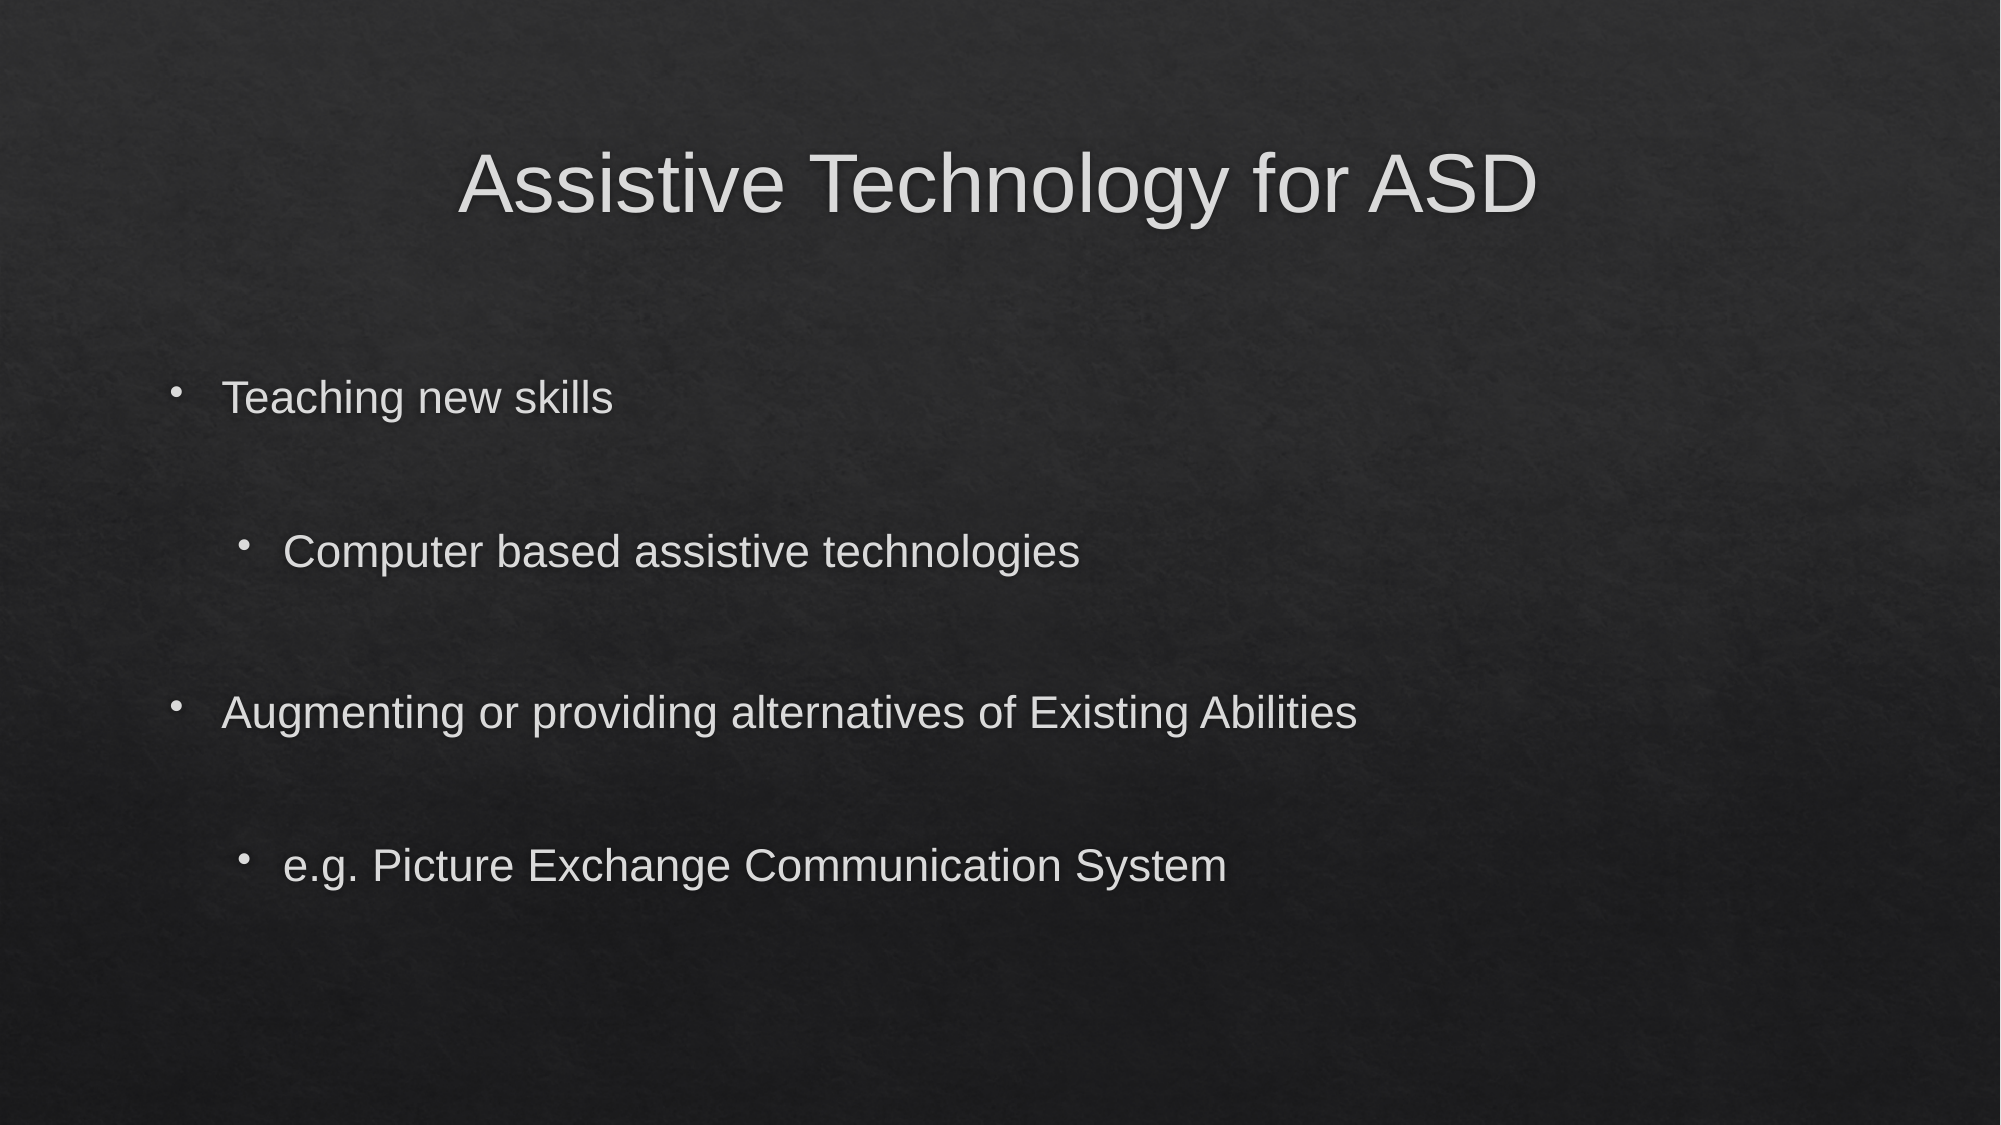

# Assistive Technology for ASD

Teaching new skills

Computer based assistive technologies

Augmenting or providing alternatives of Existing Abilities

e.g. Picture Exchange Communication System